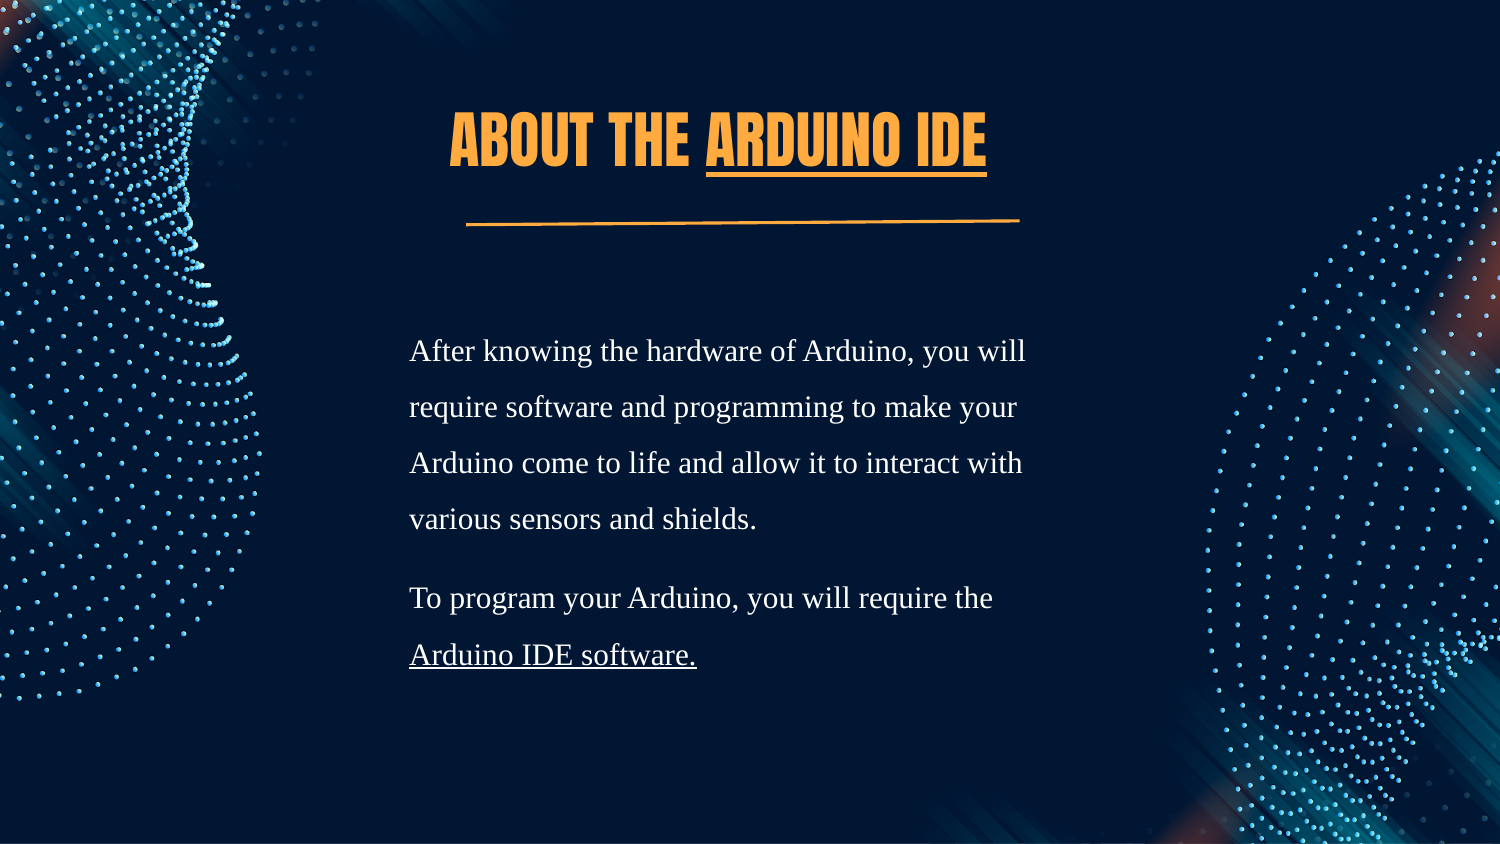

# ABOUT THE ARDUINO IDE
After knowing the hardware of Arduino, you will require software and programming to make your Arduino come to life and allow it to interact with various sensors and shields.
To program your Arduino, you will require the Arduino IDE software.